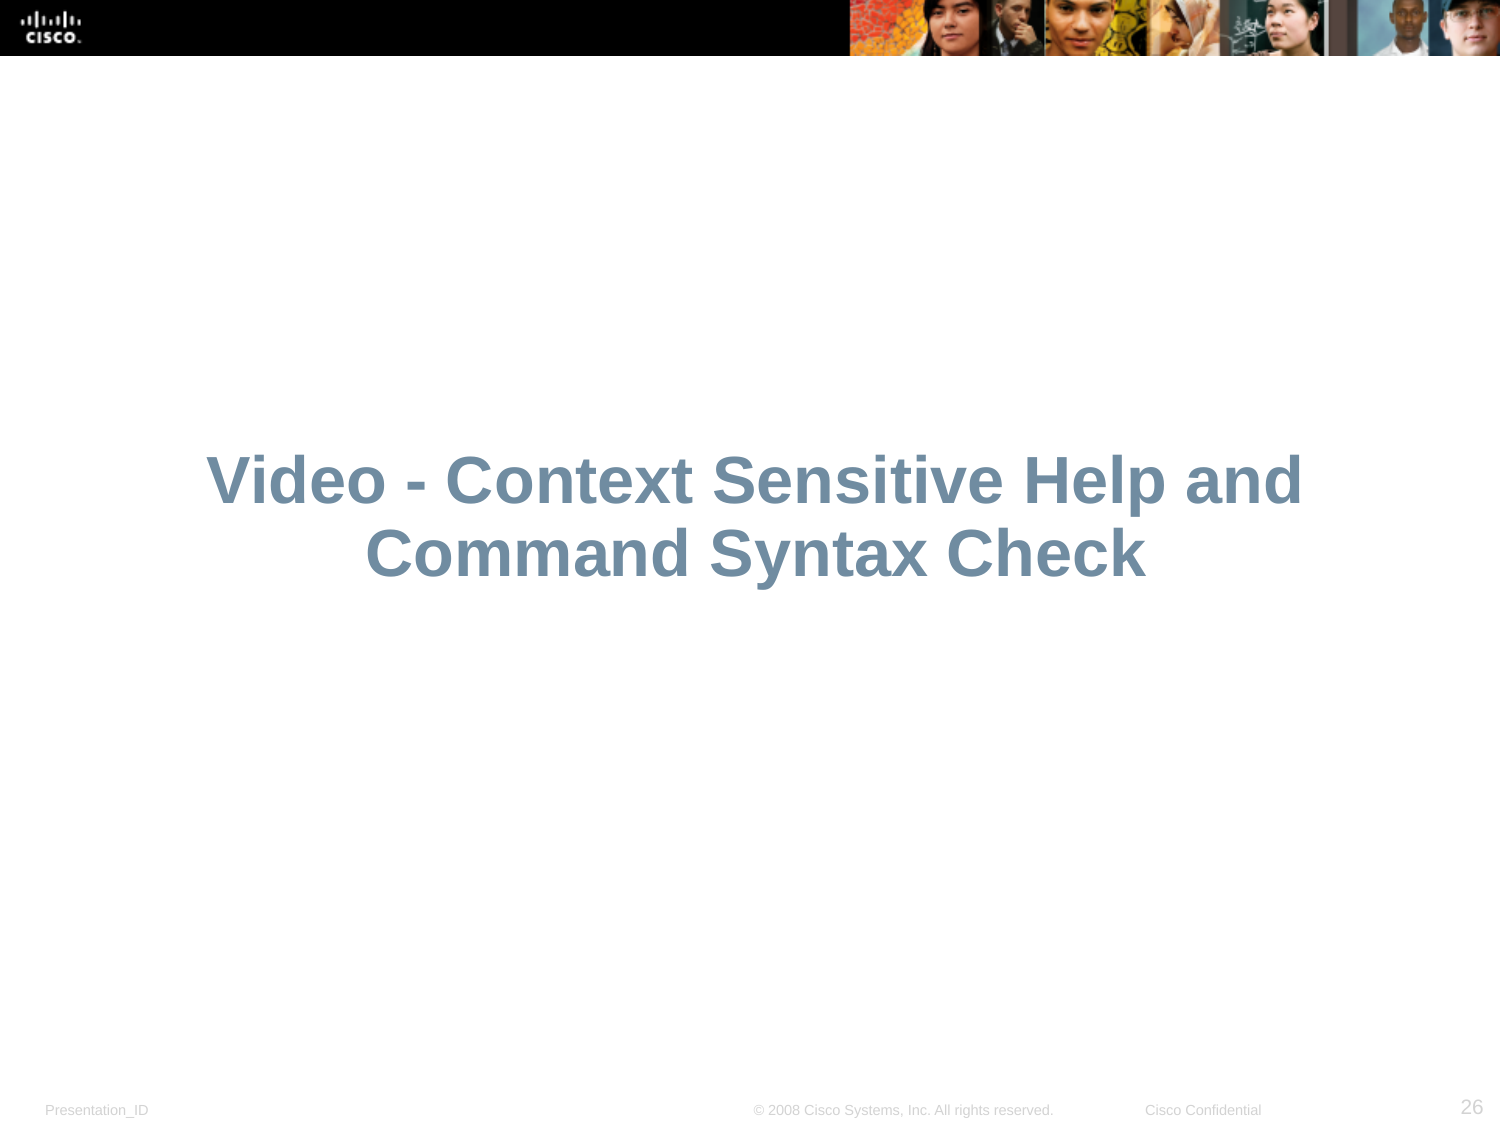

# Video - Context Sensitive Help and Command Syntax Check